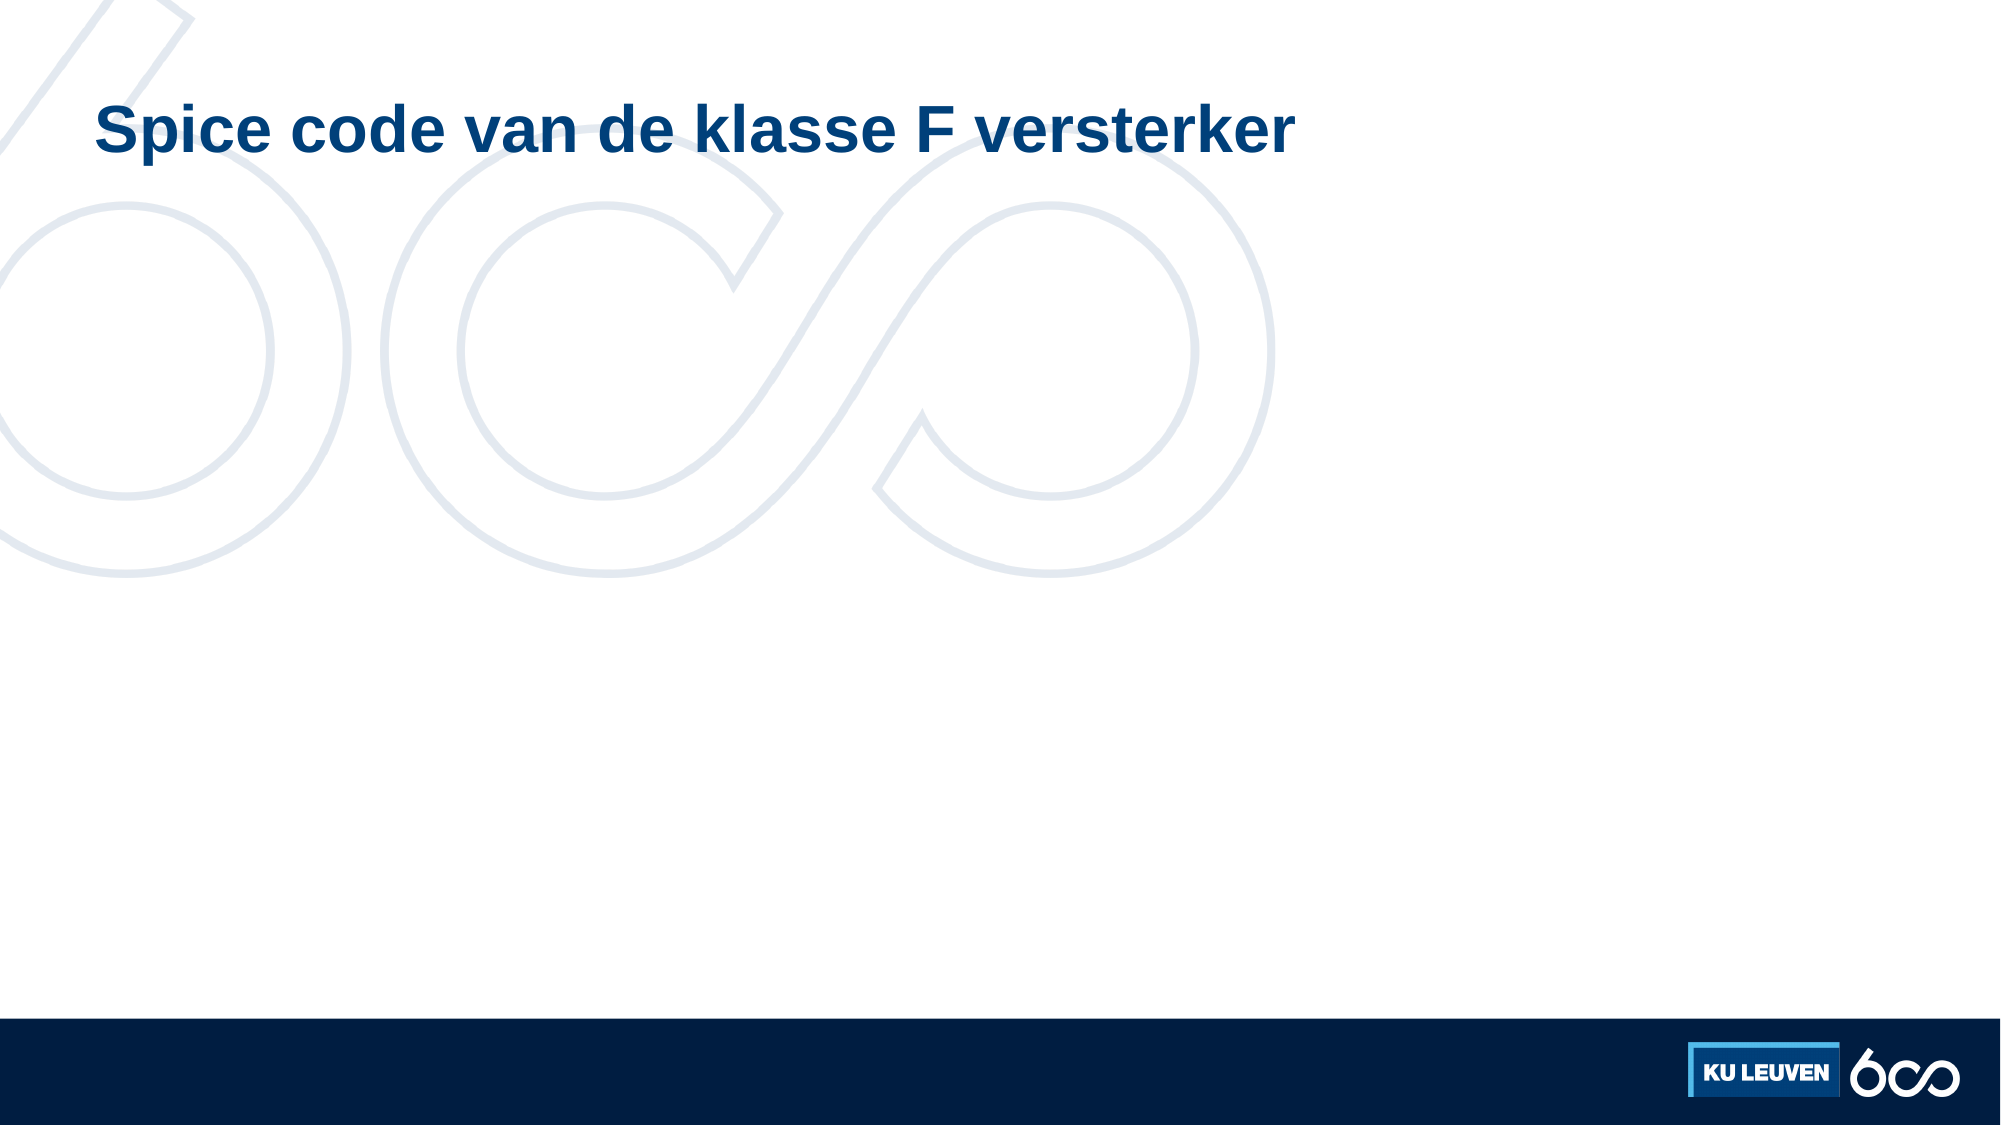

# Spice code van de klasse F versterker